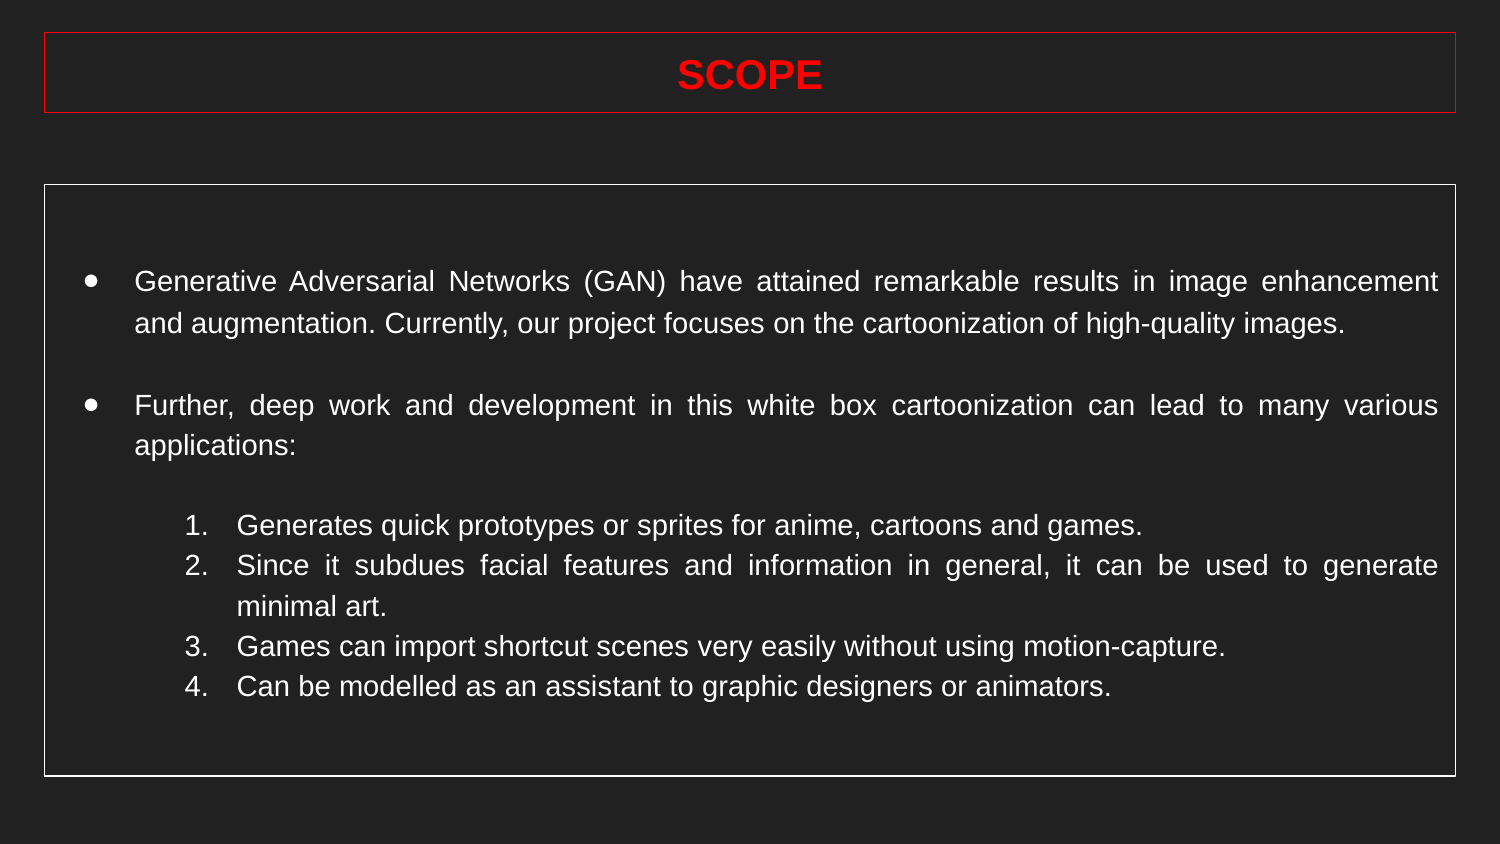

SCOPE

Generative Adversarial Networks (GAN) have attained remarkable results in image enhancement and augmentation. Currently, our project focuses on the cartoonization of high-quality images.

Further, deep work and development in this white box cartoonization can lead to many various applications:

Generates quick prototypes or sprites for anime, cartoons and games.
Since it subdues facial features and information in general, it can be used to generate minimal art.
Games can import shortcut scenes very easily without using motion-capture.
Can be modelled as an assistant to graphic designers or animators.